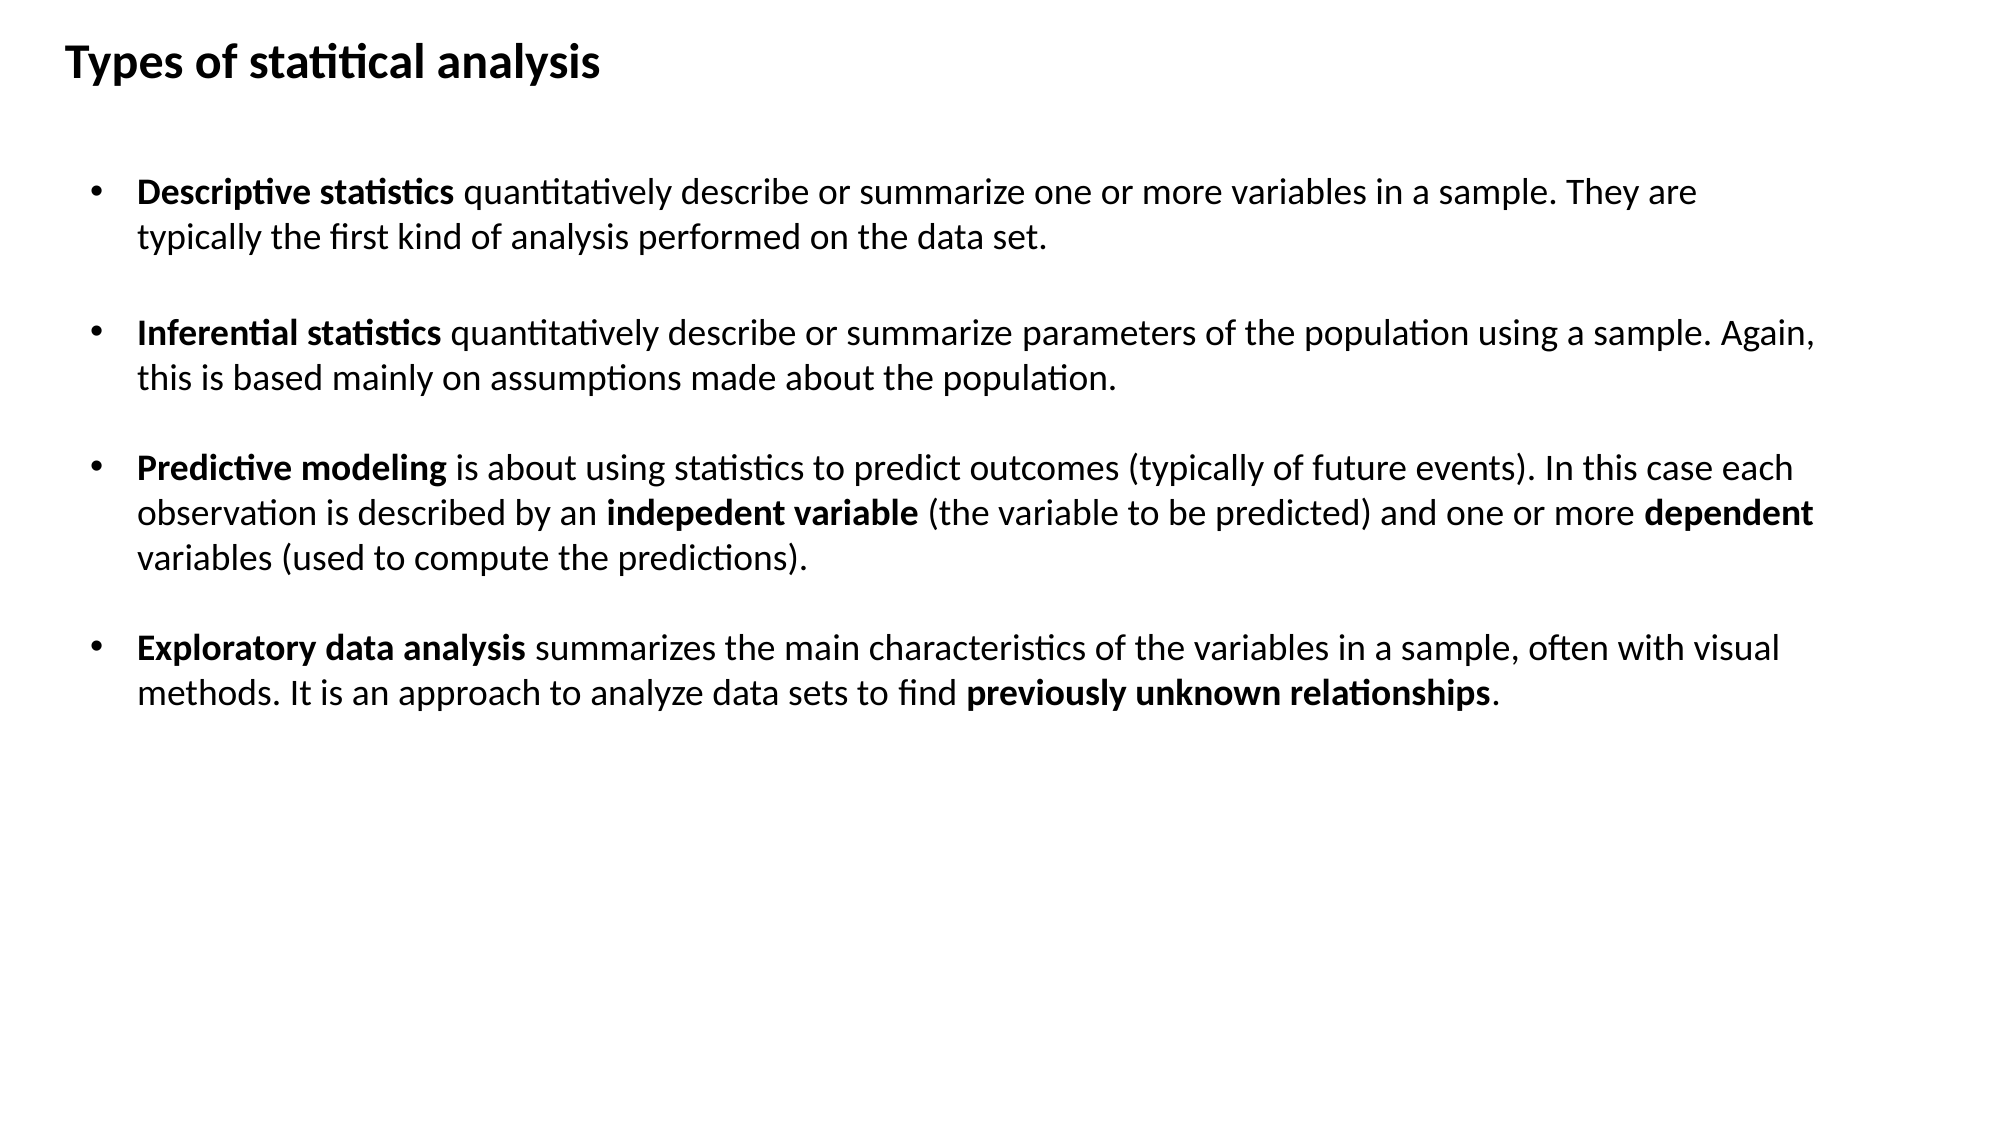

Types of statitical analysis

Descriptive statistics quantitatively describe or summarize one or more variables in a sample. They are typically the first kind of analysis performed on the data set.

Inferential statistics quantitatively describe or summarize parameters of the population using a sample. Again, this is based mainly on assumptions made about the population.

Predictive modeling is about using statistics to predict outcomes (typically of future events). In this case each observation is described by an indepedent variable (the variable to be predicted) and one or more dependent variables (used to compute the predictions).

Exploratory data analysis summarizes the main characteristics of the variables in a sample, often with visual methods. It is an approach to analyze data sets to find previously unknown relationships.